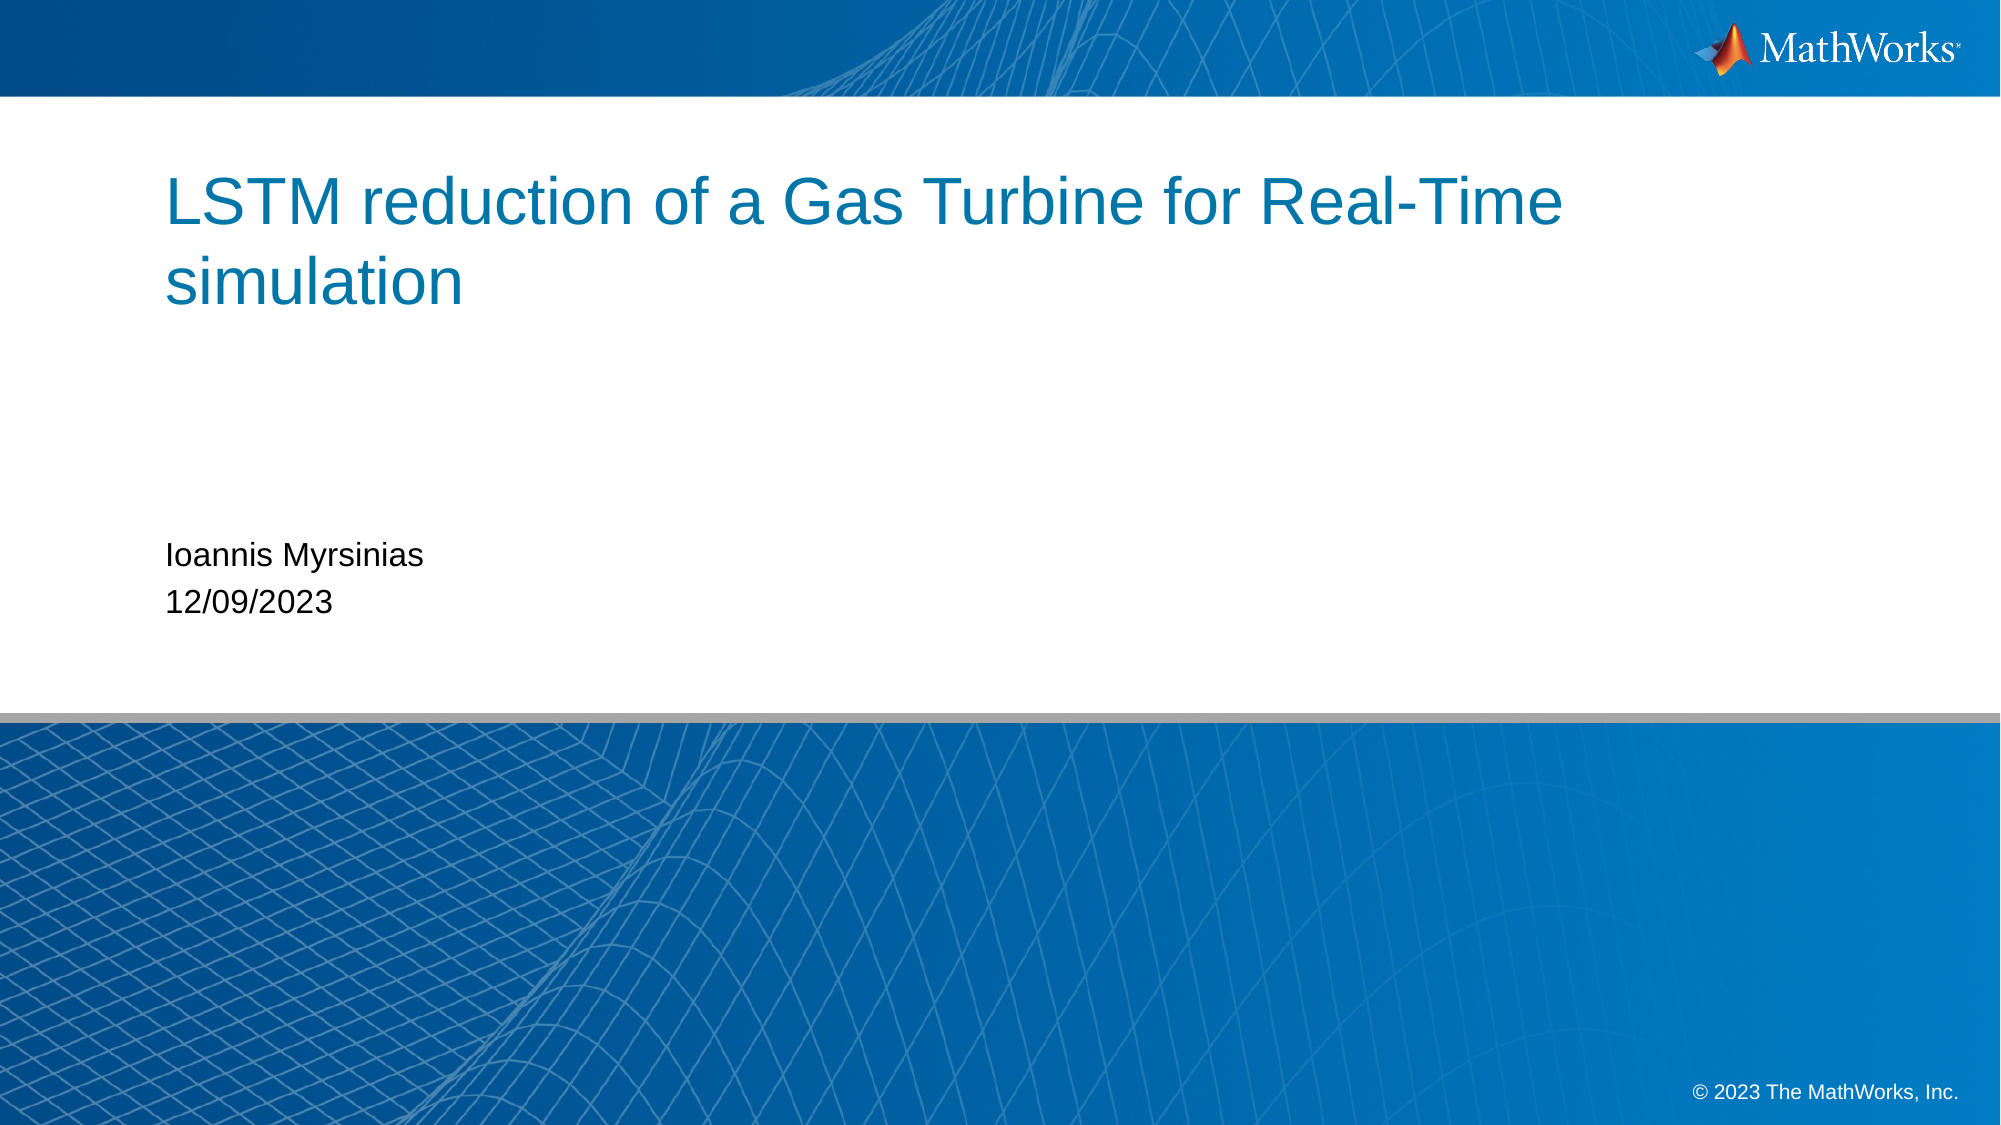

# LSTM reduction of a Gas Turbine for Real-Time simulation
Ioannis Myrsinias
12/09/2023